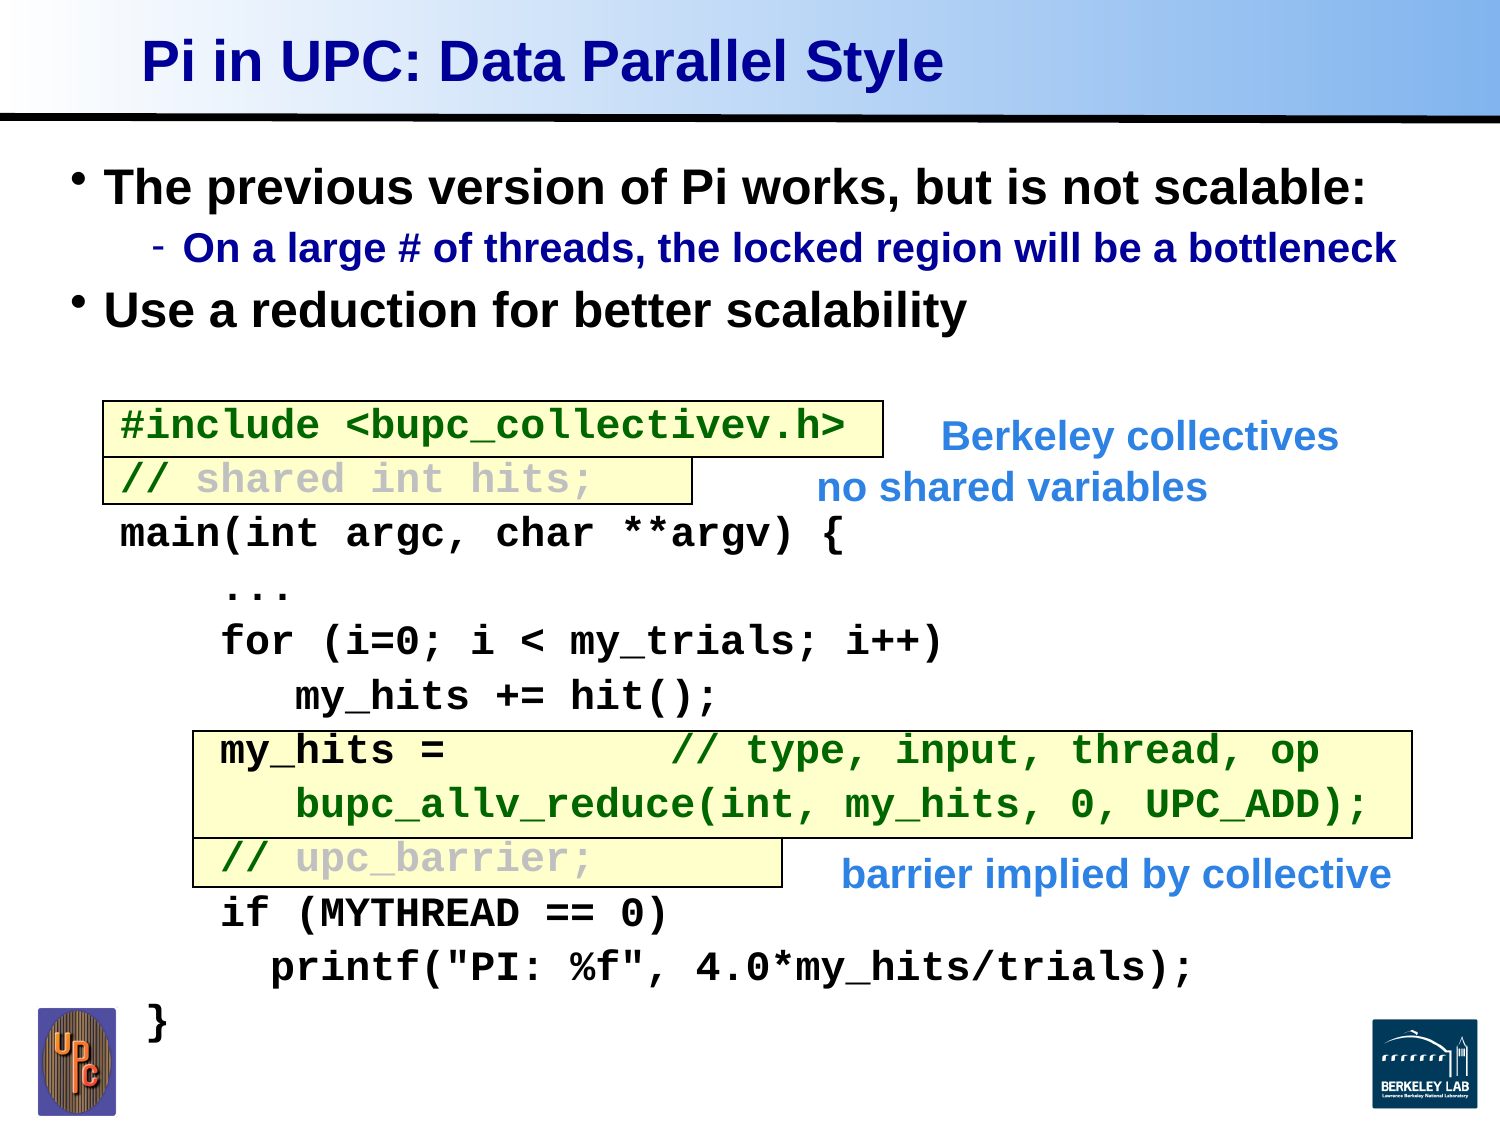

# Pi in UPC: Data Parallel Style
The previous version of Pi works, but is not scalable:
On a large # of threads, the locked region will be a bottleneck
Use a reduction for better scalability

  #include <bupc_collectivev.h>
  // shared int hits;
  main(int argc, char **argv) {
      ...
      for (i=0; i < my_trials; i++)
         my_hits += hit();
      my_hits =         // type, input, thread, op
         bupc_allv_reduce(int, my_hits, 0, UPC_ADD);
      // upc_barrier;
      if (MYTHREAD == 0)
        printf("PI: %f", 4.0*my_hits/trials);
   }

 Berkeley collectives
no shared variables

barrier implied by collective